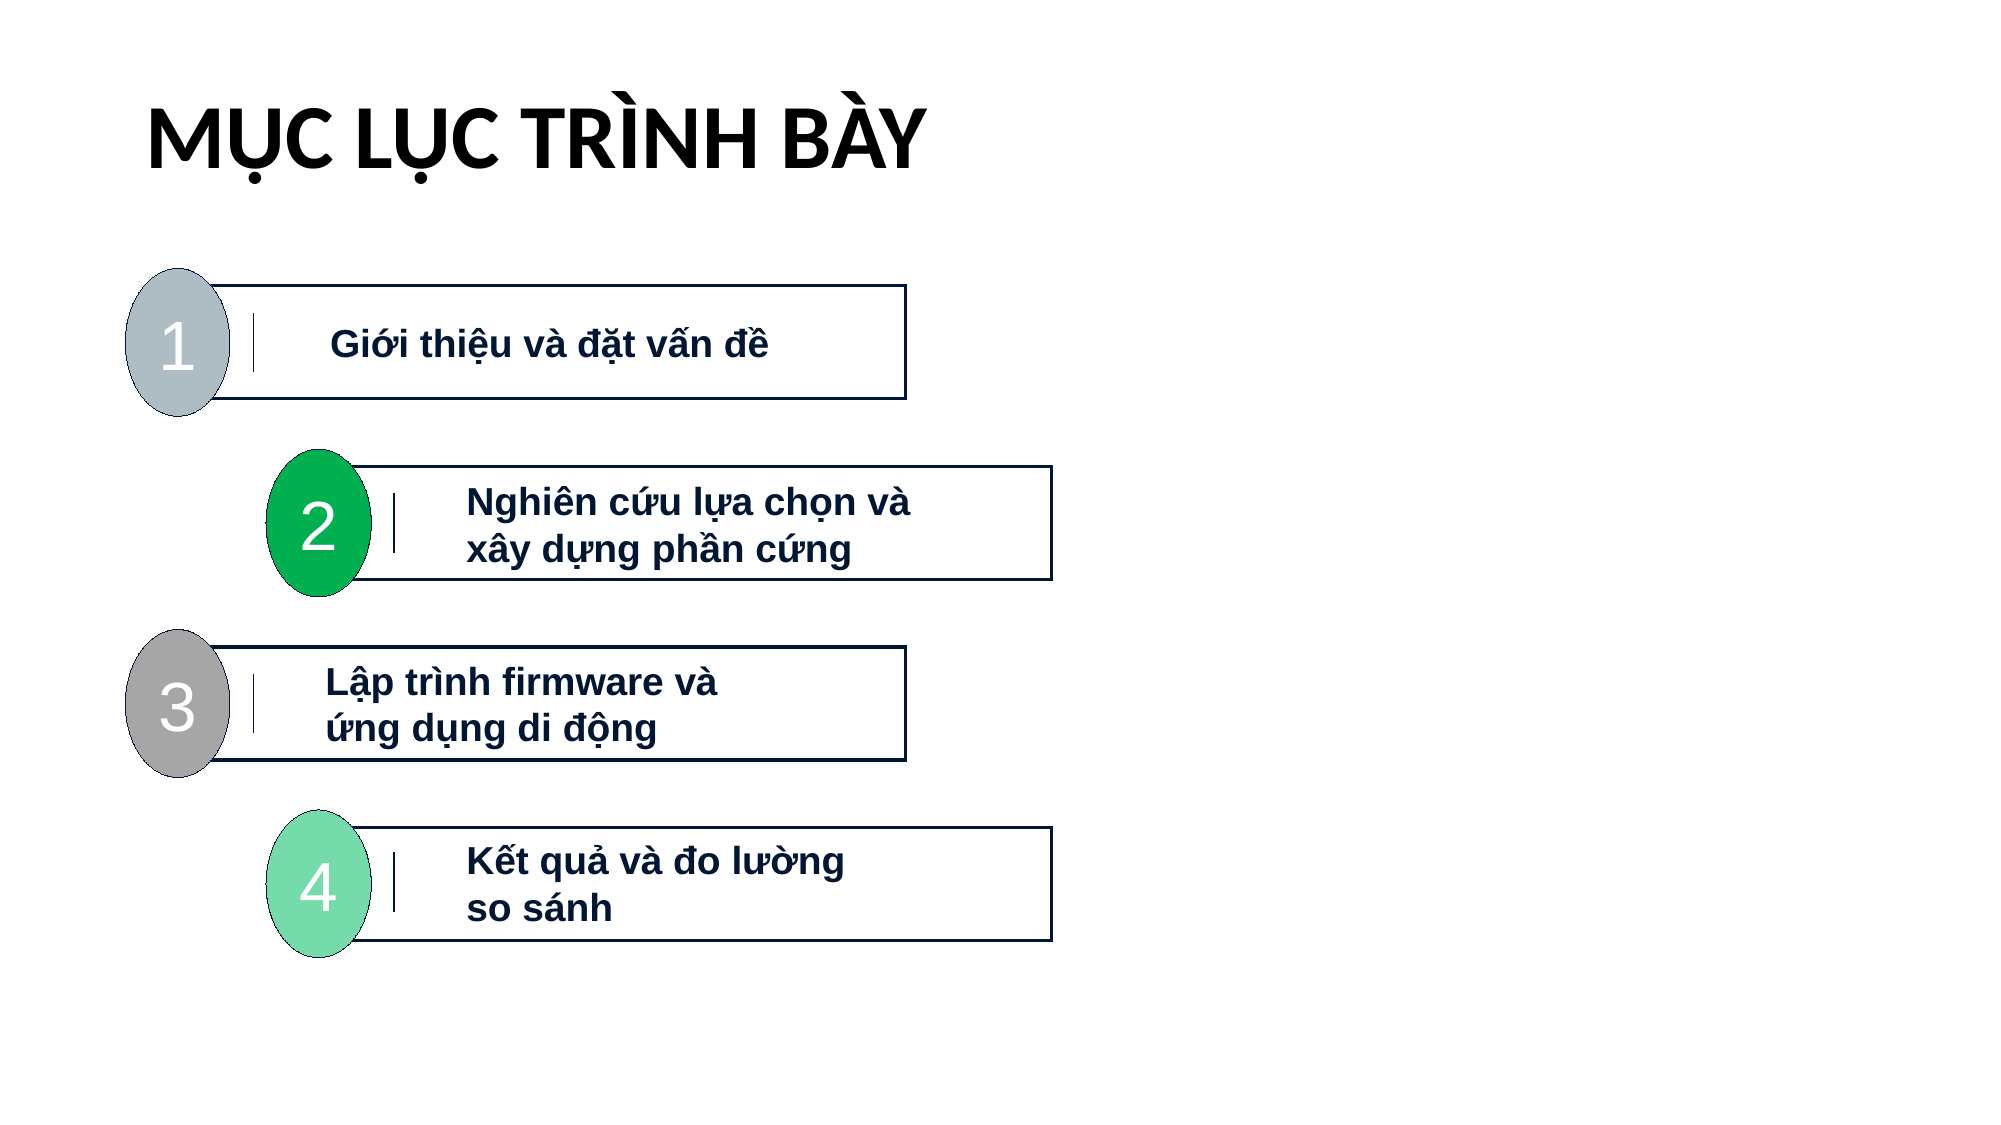

# MỤC LỤC TRÌNH BÀY
1

Giới thiệu và đặt vấn đề
2

Nghiên cứu lựa chọn và xây dựng phần cứng
3

Lập trình firmware và ứng dụng di động
4

Kết quả và đo lường so sánh